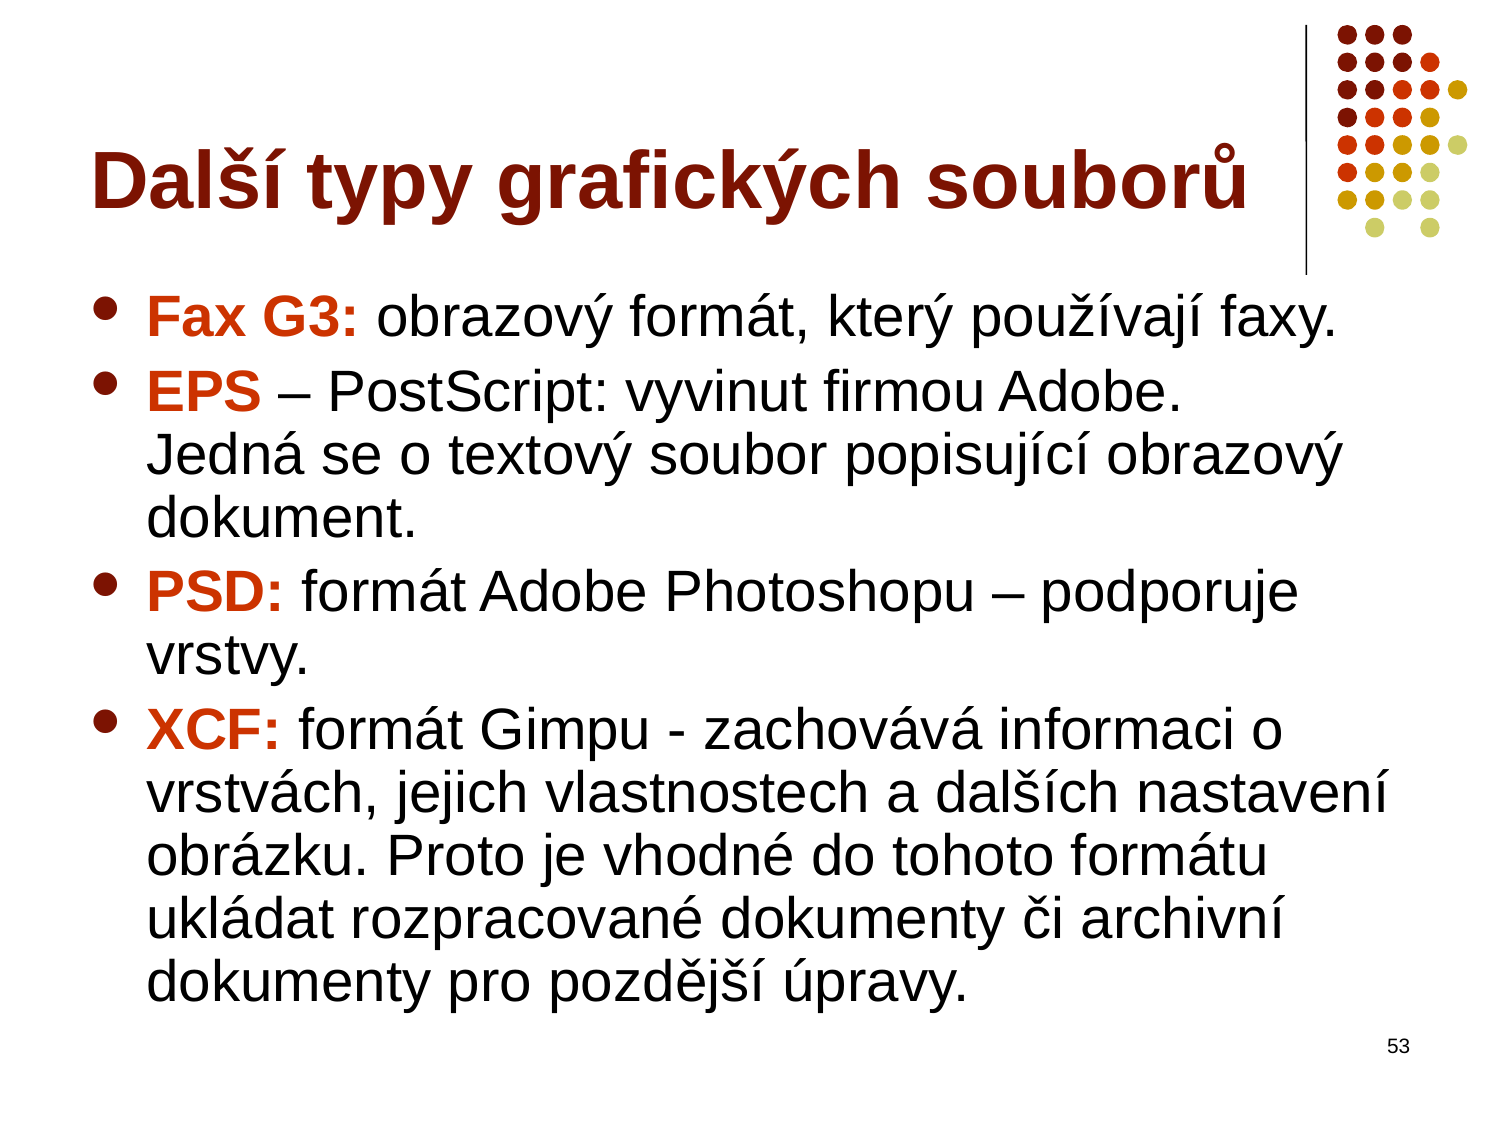

# Další typy grafických souborů
Fax G3: obrazový formát, který používají faxy.
EPS – PostScript: vyvinut firmou Adobe.
Jedná se o textový soubor popisující obrazový dokument.
PSD: formát Adobe Photoshopu – podporuje vrstvy.
XCF: formát Gimpu - zachovává informaci o vrstvách, jejich vlastnostech a dalších nastavení obrázku. Proto je vhodné do tohoto formátu ukládat rozpracované dokumenty či archivní dokumenty pro pozdější úpravy.
53